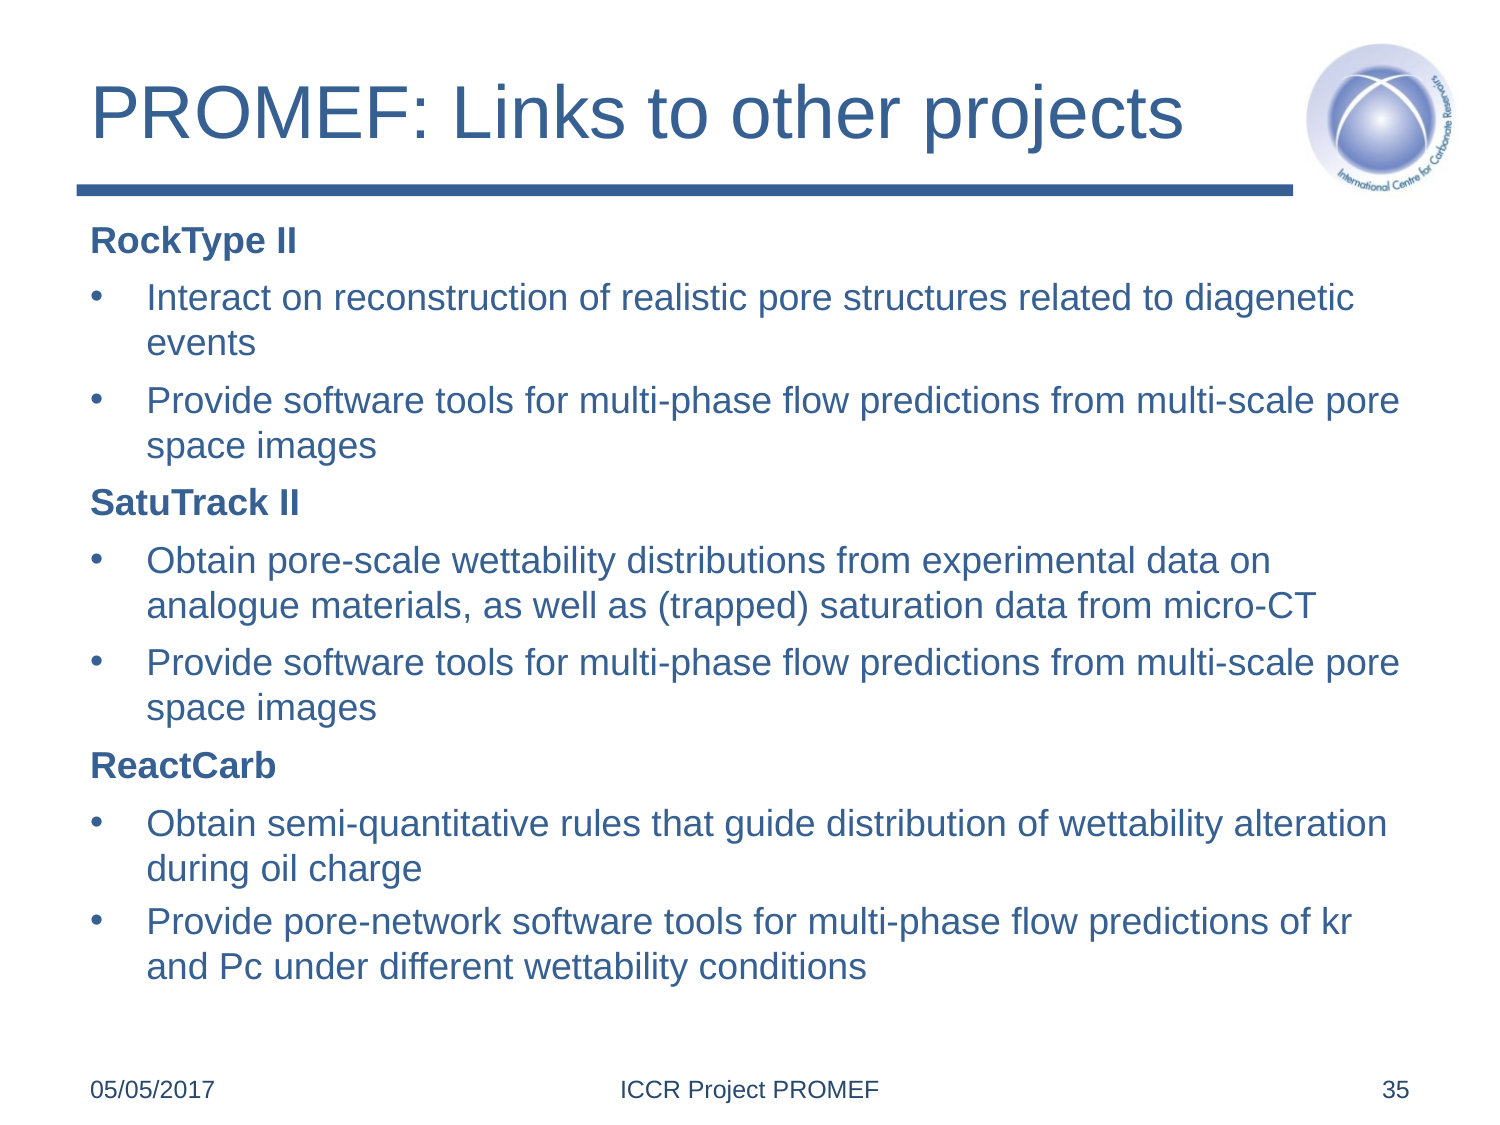

# PROMEF: Links to other projects
RockType II
Interact on reconstruction of realistic pore structures related to diagenetic events
Provide software tools for multi-phase flow predictions from multi-scale pore space images
SatuTrack II
Obtain pore-scale wettability distributions from experimental data on analogue materials, as well as (trapped) saturation data from micro-CT
Provide software tools for multi-phase flow predictions from multi-scale pore space images
ReactCarb
Obtain semi-quantitative rules that guide distribution of wettability alteration during oil charge
Provide pore-network software tools for multi-phase flow predictions of kr and Pc under different wettability conditions
05/05/2017
ICCR Project PROMEF
35